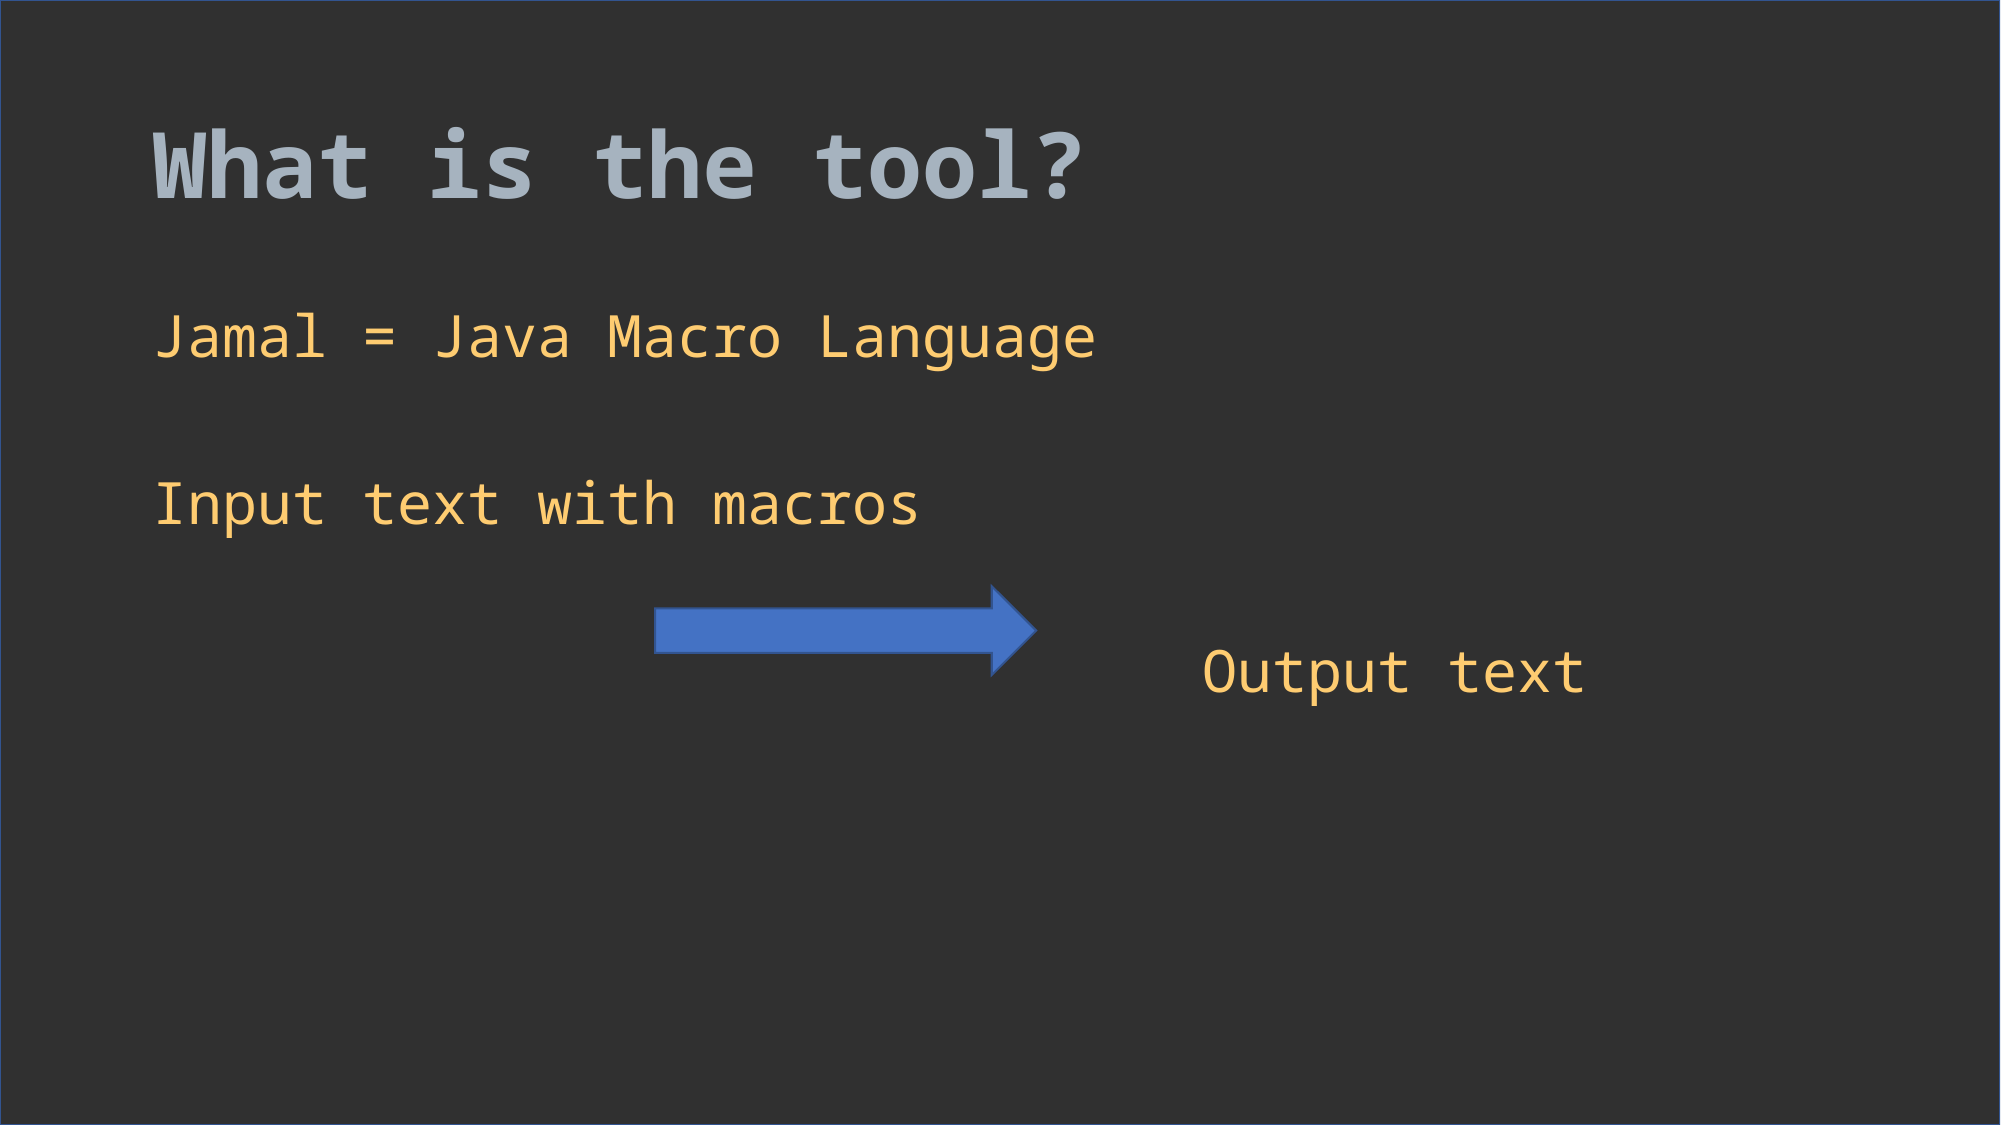

# What is the tool?
Jamal = Java Macro Language

Input text with macros

                              Output text